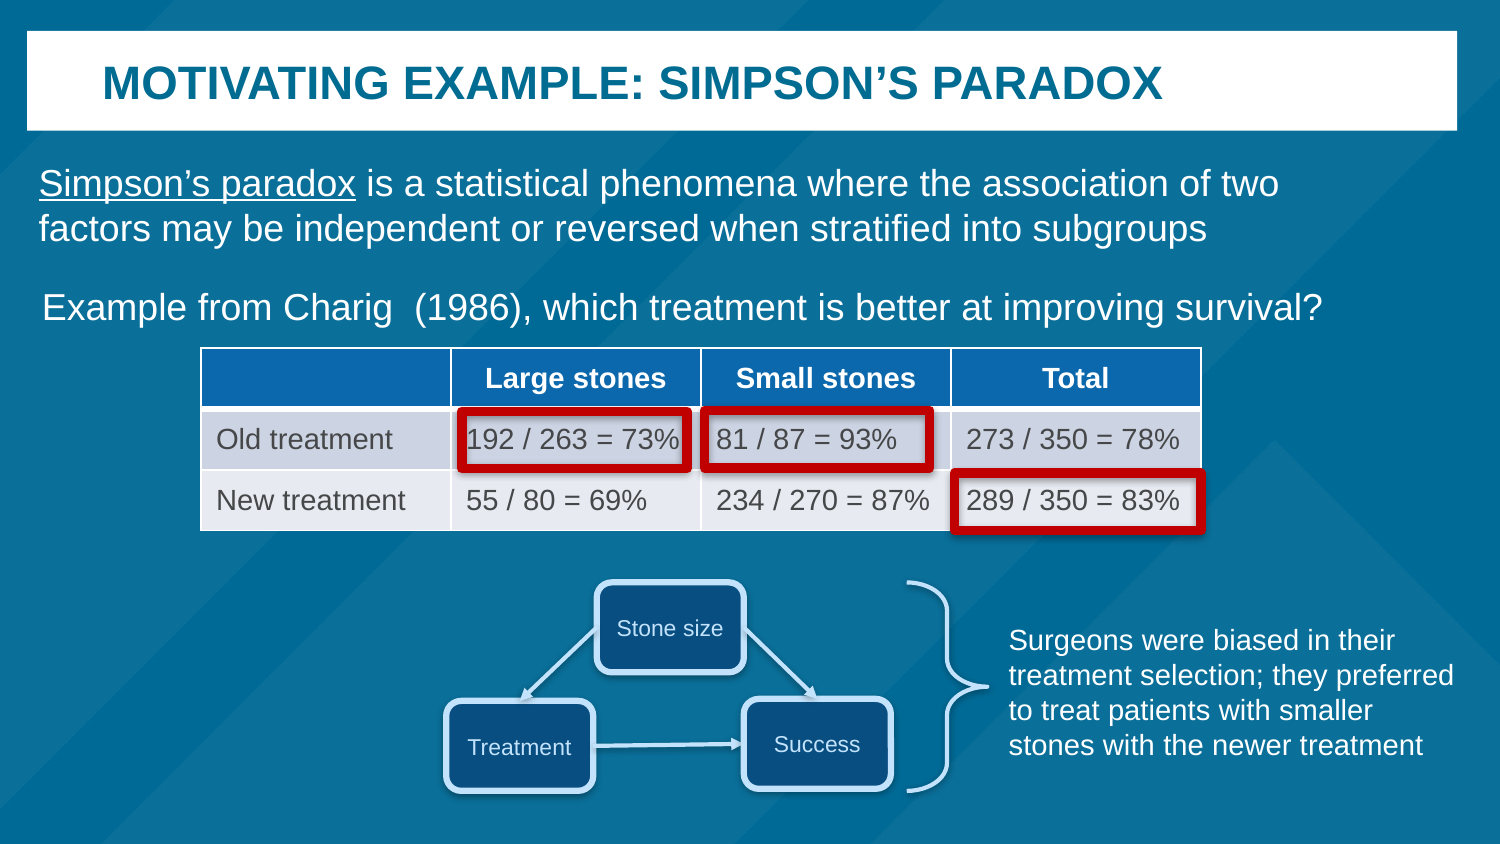

# Motivating example: simpson’s paradox
Simpson’s paradox is a statistical phenomena where the association of two factors may be independent or reversed when stratified into subgroups
Example from Charig  (1986), which treatment is better at improving survival?
|  | Large stones | Small stones | Total |
| --- | --- | --- | --- |
| Old treatment | 192 / 263 = 73% | 81 / 87 = 93% | 273 / 350 = 78% |
| New treatment | 55 / 80 = 69% | 234 / 270 = 87% | 289 / 350 = 83% |

Stone size

Surgeons were biased in their treatment selection; they preferred to treat patients with smaller stones with the newer treatment
Success
Treatment